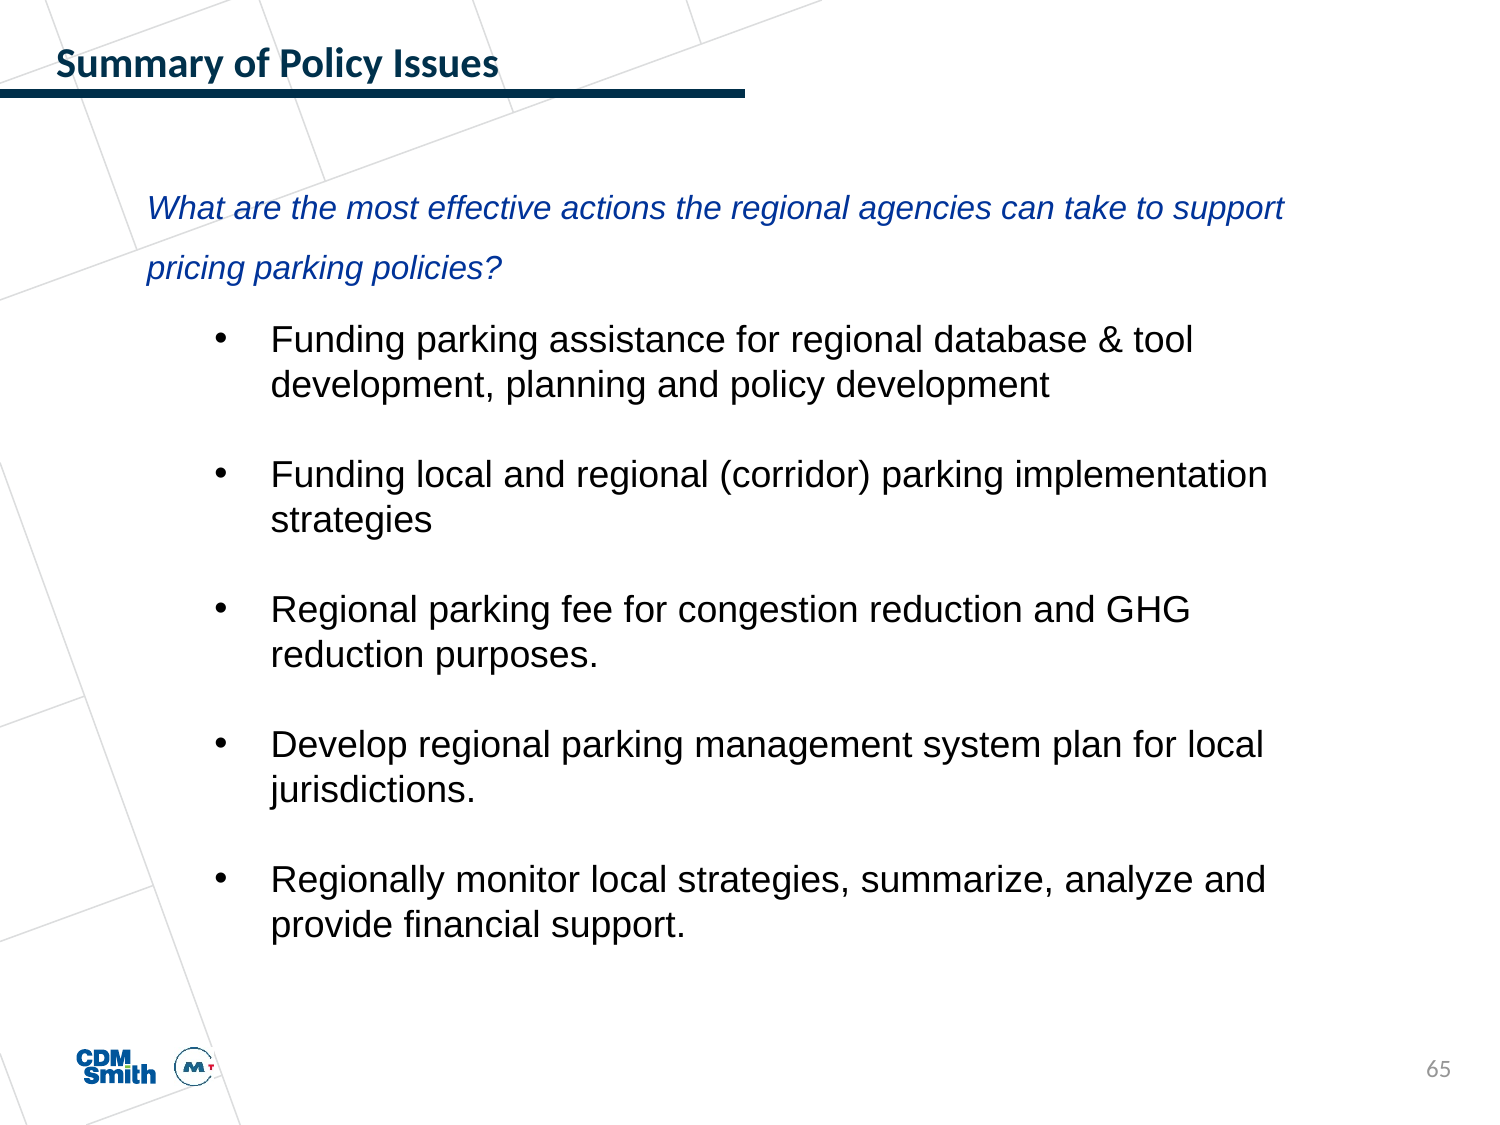

# Summary of Policy Issues
What are the most effective actions the regional agencies can take to support pricing parking policies?

Funding parking assistance for regional database & tool development, planning and policy development

Funding local and regional (corridor) parking implementation strategies

Regional parking fee for congestion reduction and GHG reduction purposes.

Develop regional parking management system plan for local jurisdictions.

Regionally monitor local strategies, summarize, analyze and provide financial support.
65